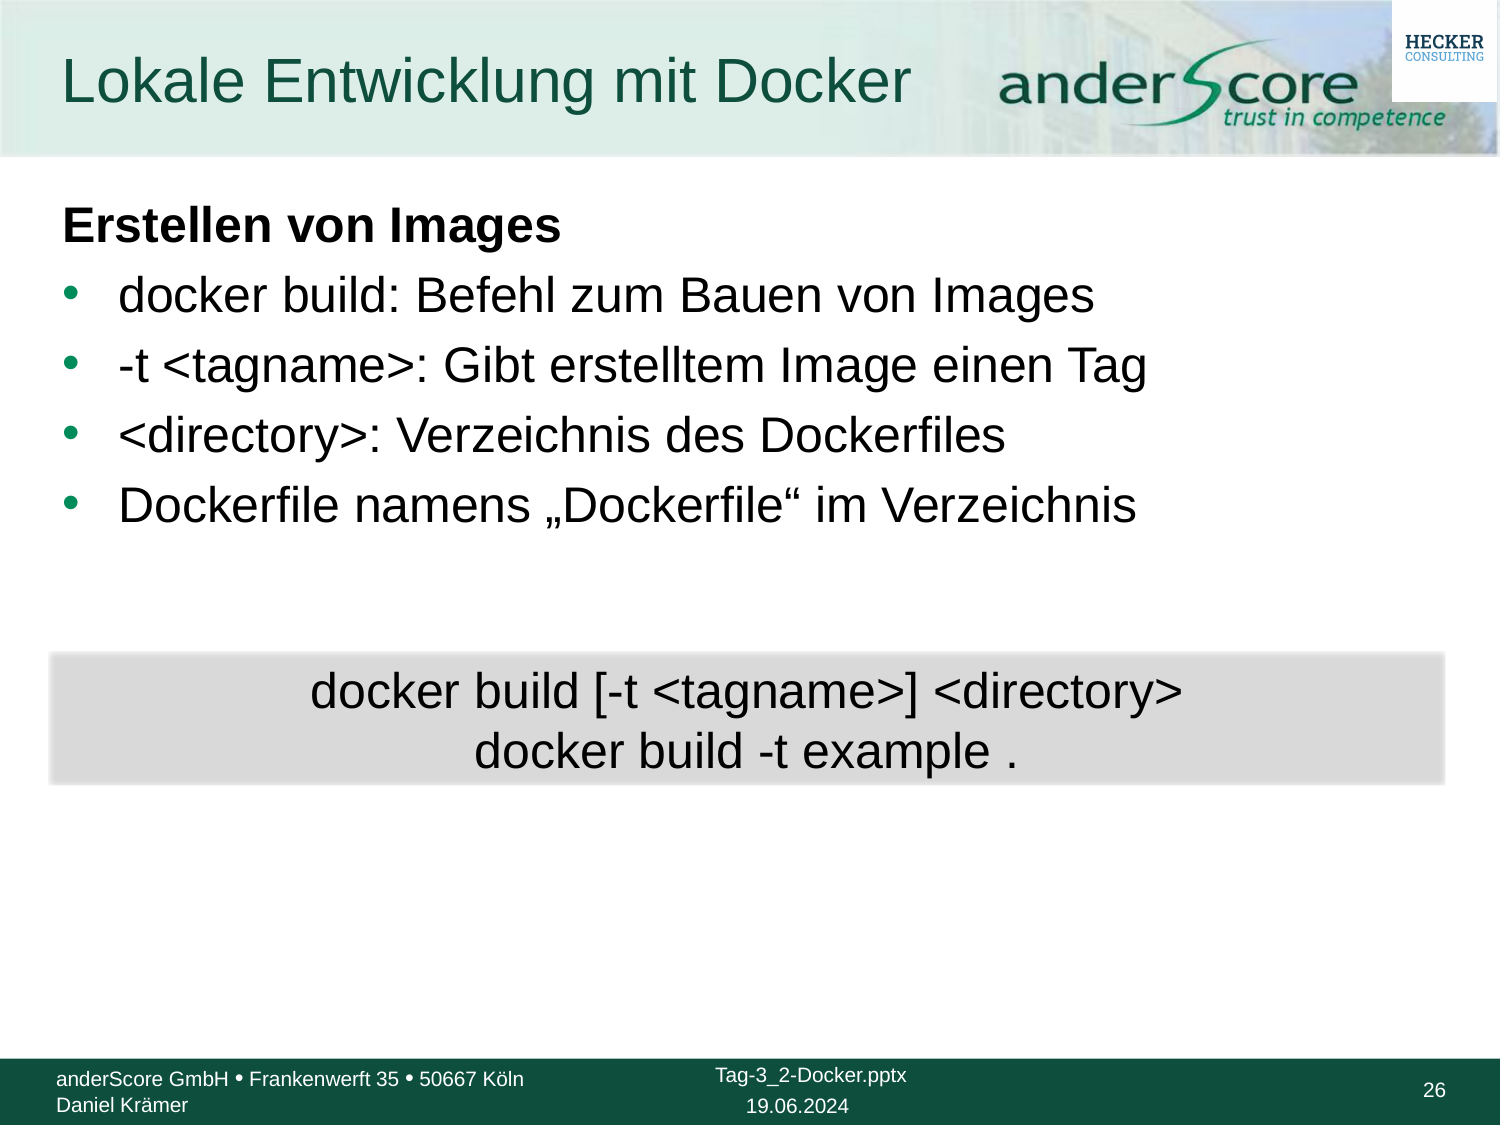

# Lokale Entwicklung mit Docker
Erstellen von Images
docker build: Befehl zum Bauen von Images
-t <tagname>: Gibt erstelltem Image einen Tag
<directory>: Verzeichnis des Dockerfiles
Dockerfile namens „Dockerfile“ im Verzeichnis
docker build [-t <tagname>] <directory>
docker build -t example .